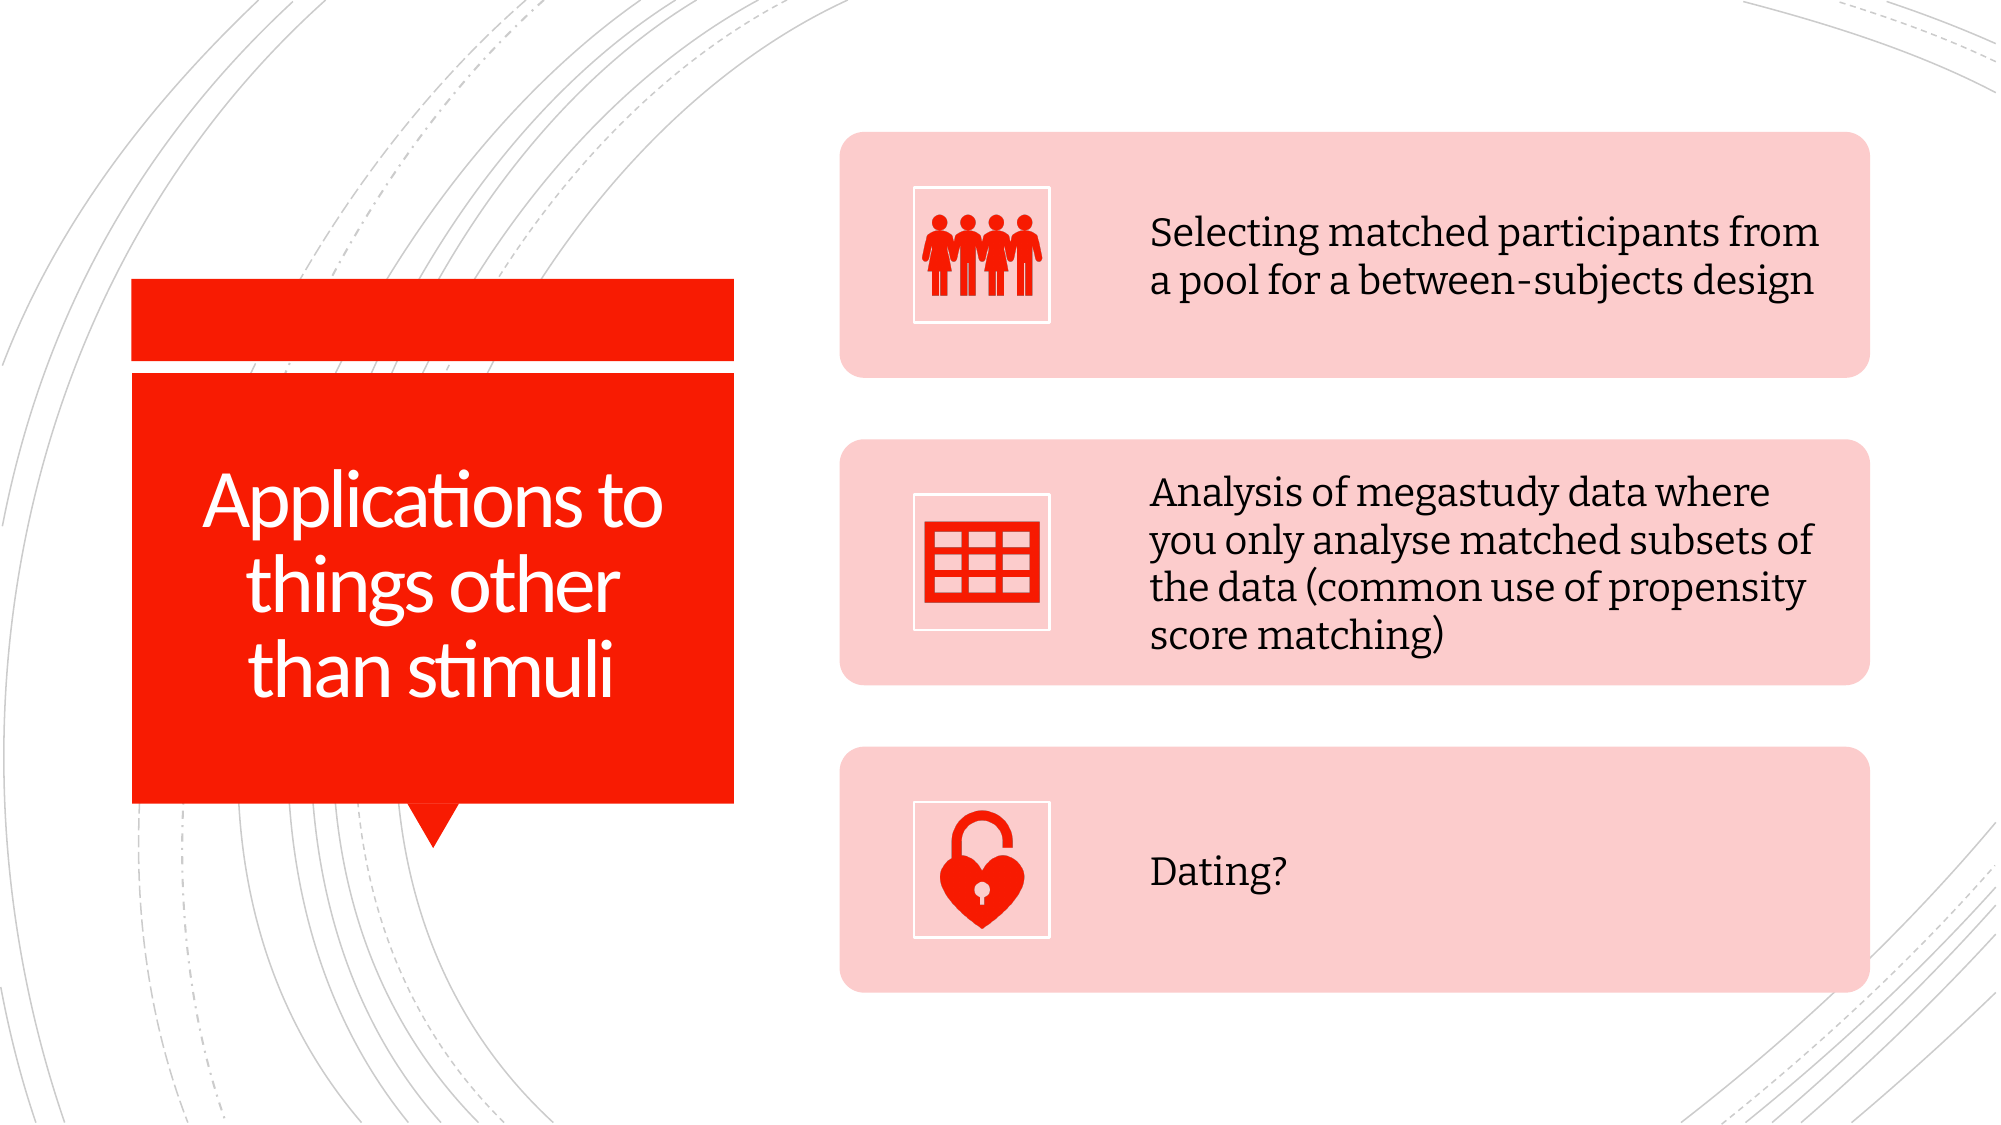

Selecting matched participants from a pool for a between-subjects design
Analysis of megastudy data where you only analyse matched subsets of the data (common use of propensity score matching)
Dating?
# Applications to things other than stimuli